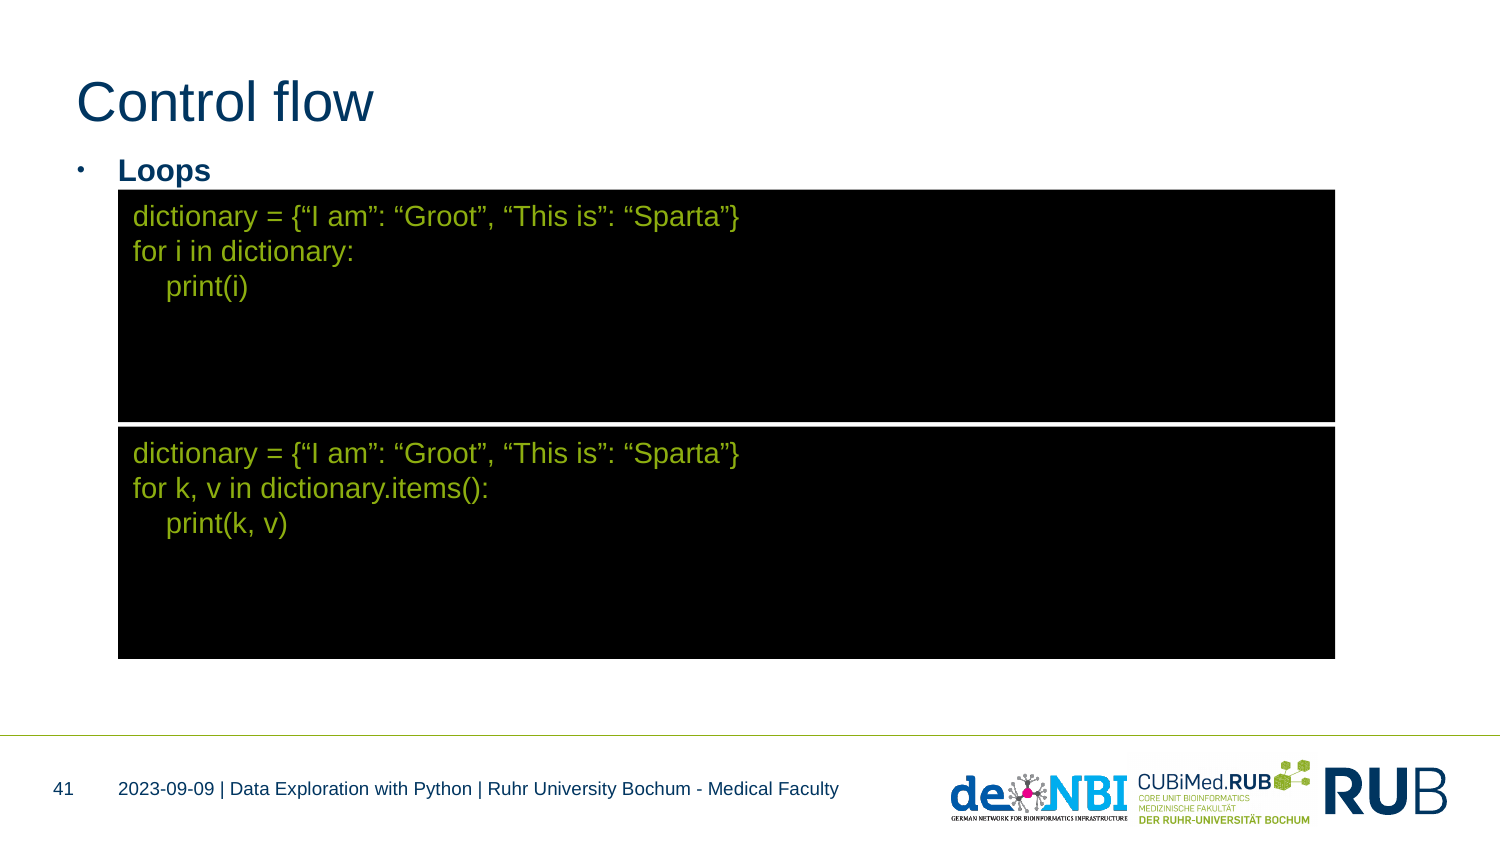

# Control flow
Loops

dictionary = {“I am”: “Groot”, “This is”: “Sparta”}
for i in dictionary:
    print(i)
dictionary = {“I am”: “Groot”, “This is”: “Sparta”}
for k, v in dictionary.items():
    print(k, v)
41
2023-09-09 | Data Exploration with Python | Ruhr University Bochum - Medical Faculty